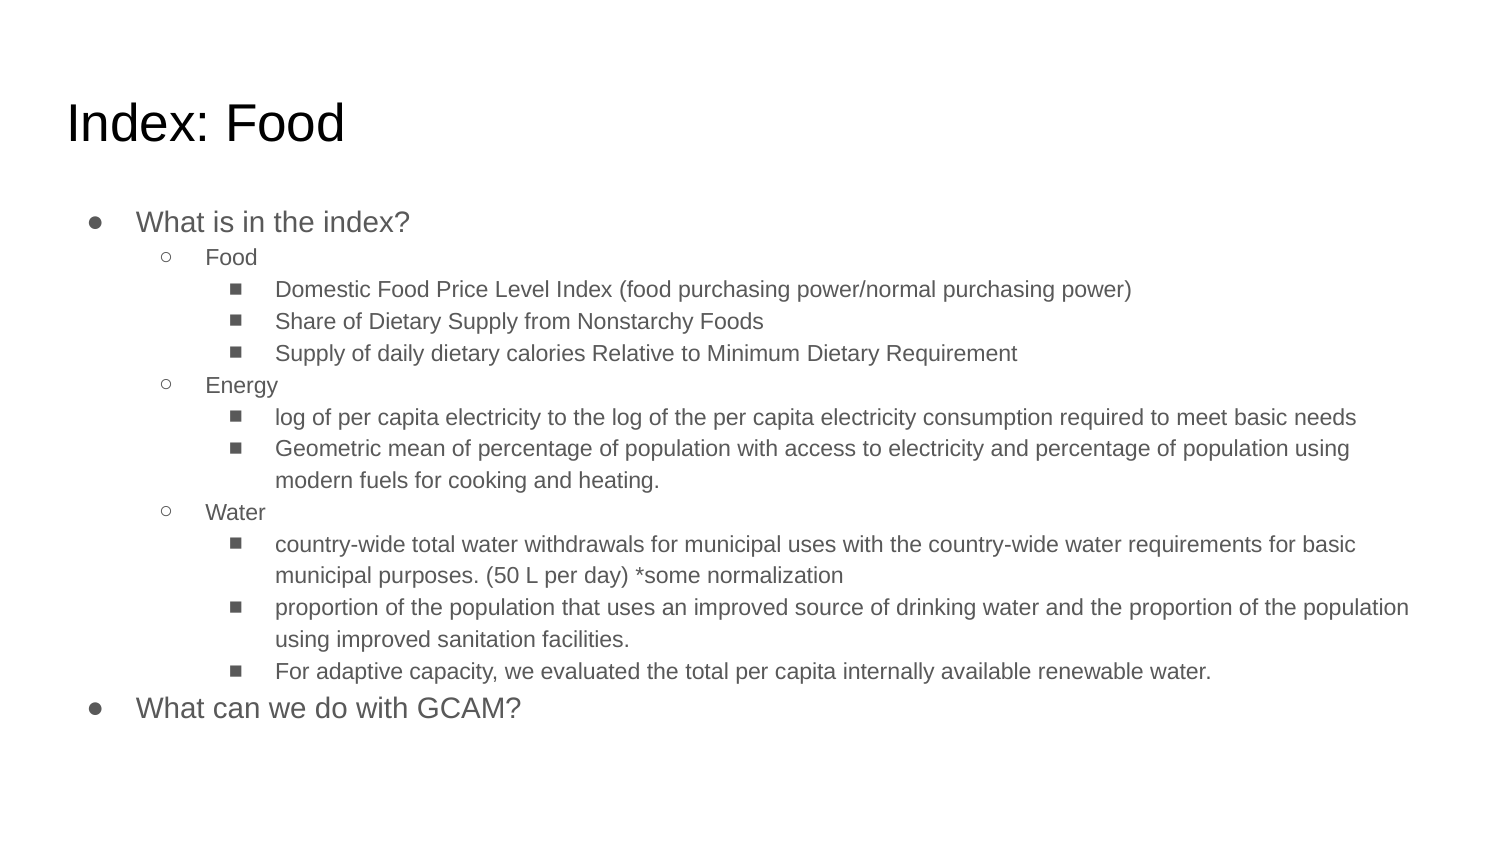

# Index: Food
What is in the index?
Food
Domestic Food Price Level Index (food purchasing power/normal purchasing power)
Share of Dietary Supply from Nonstarchy Foods
Supply of daily dietary calories Relative to Minimum Dietary Requirement
Energy
log of per capita electricity to the log of the per capita electricity consumption required to meet basic needs
Geometric mean of percentage of population with access to electricity and percentage of population using modern fuels for cooking and heating.
Water
country-wide total water withdrawals for municipal uses with the country-wide water requirements for basic municipal purposes. (50 L per day) *some normalization
proportion of the population that uses an improved source of drinking water and the proportion of the population using improved sanitation facilities.
For adaptive capacity, we evaluated the total per capita internally available renewable water.
What can we do with GCAM?